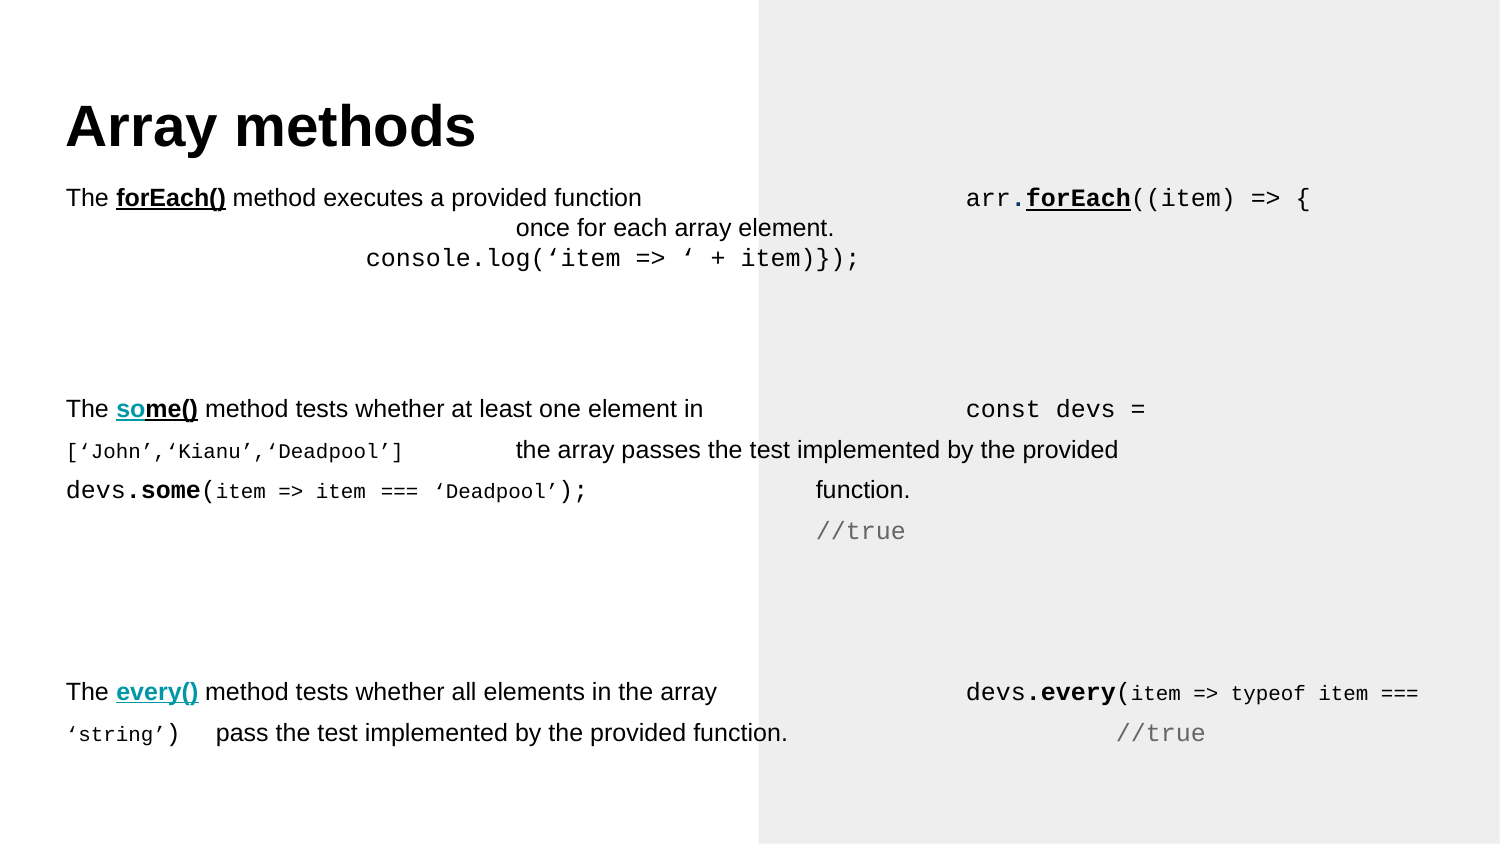

Array methods
The forEach() method executes a provided function 			arr.forEach((item) => {				once for each array element.						console.log(‘item => ‘ + item)});

The some() method tests whether at least one element in  		const devs = [‘John’,‘Kianu’,‘Deadpool’] 	the array passes the test implemented by the provided 		devs.some(item => item === ‘Deadpool’);		function.									//true

The every() method tests whether all elements in the array 		devs.every(item => typeof item === ‘string’)	pass the test implemented by the provided function.			//true